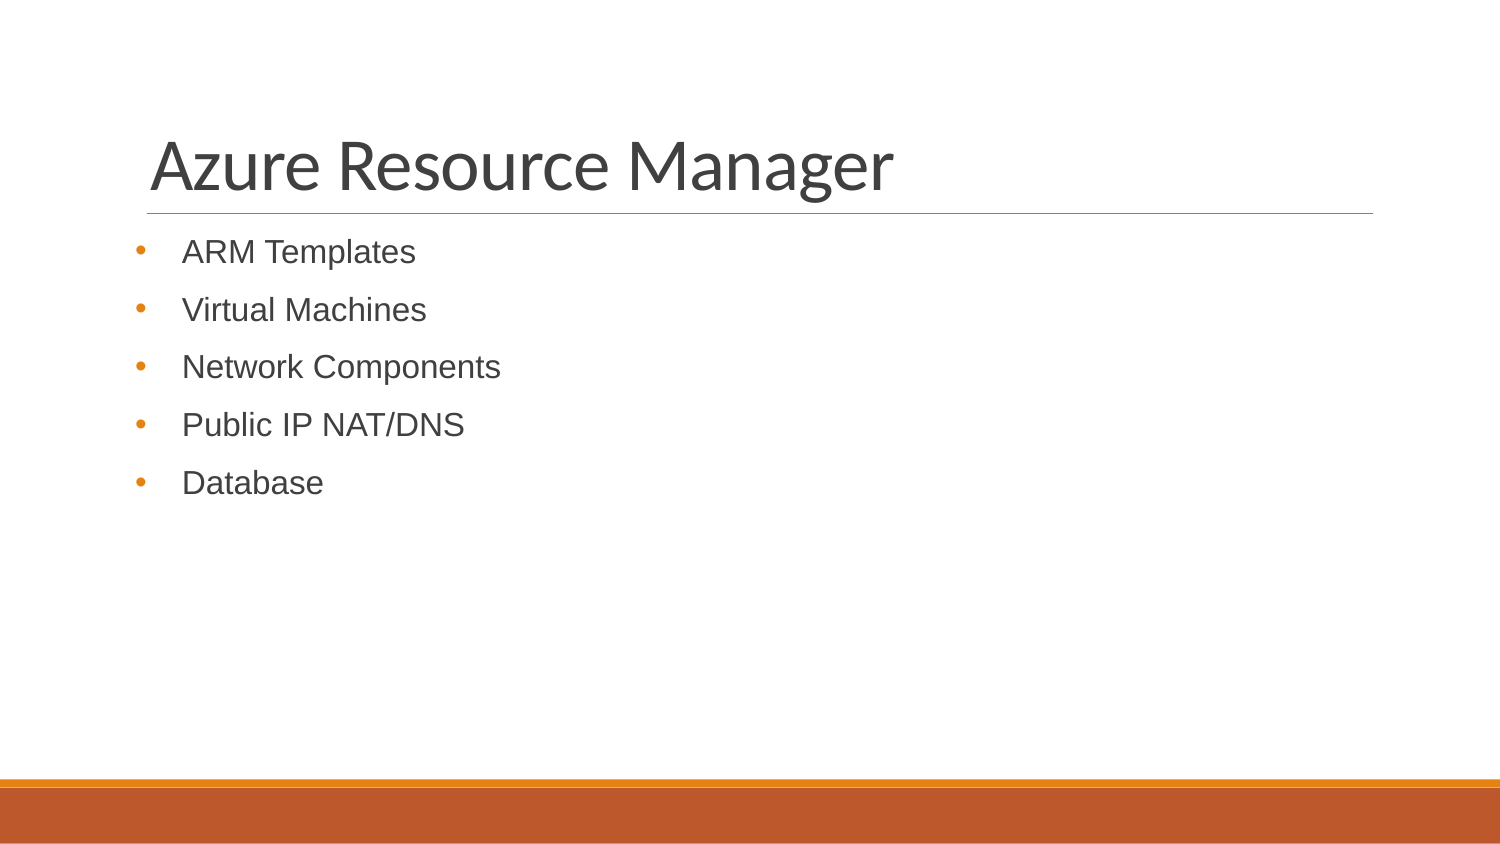

# Azure Resource Manager
ARM Templates
Virtual Machines
Network Components
Public IP NAT/DNS
Database